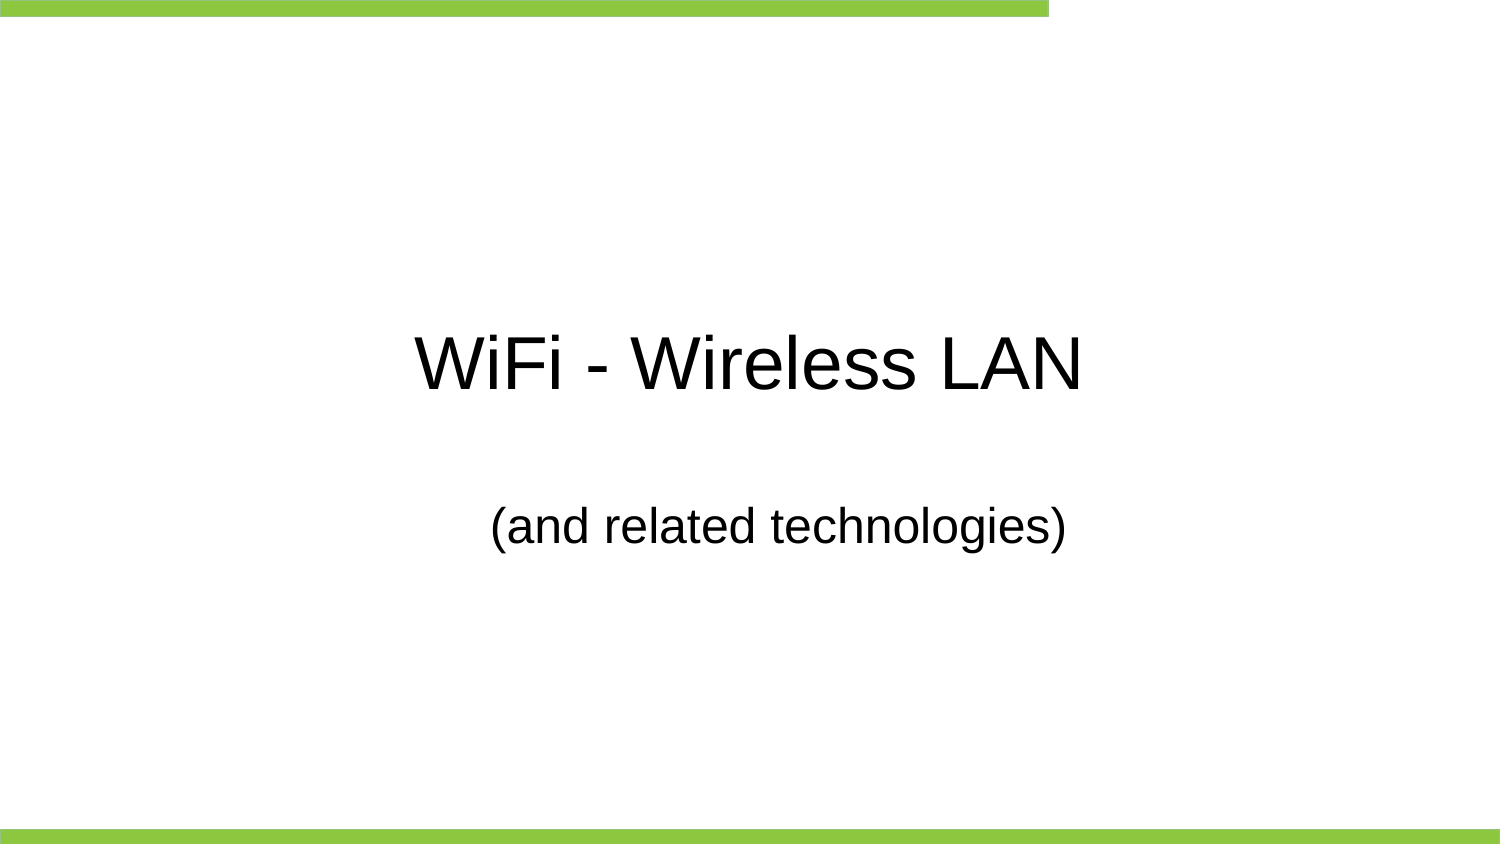

# WiFi - Wireless LAN
(and related technologies)